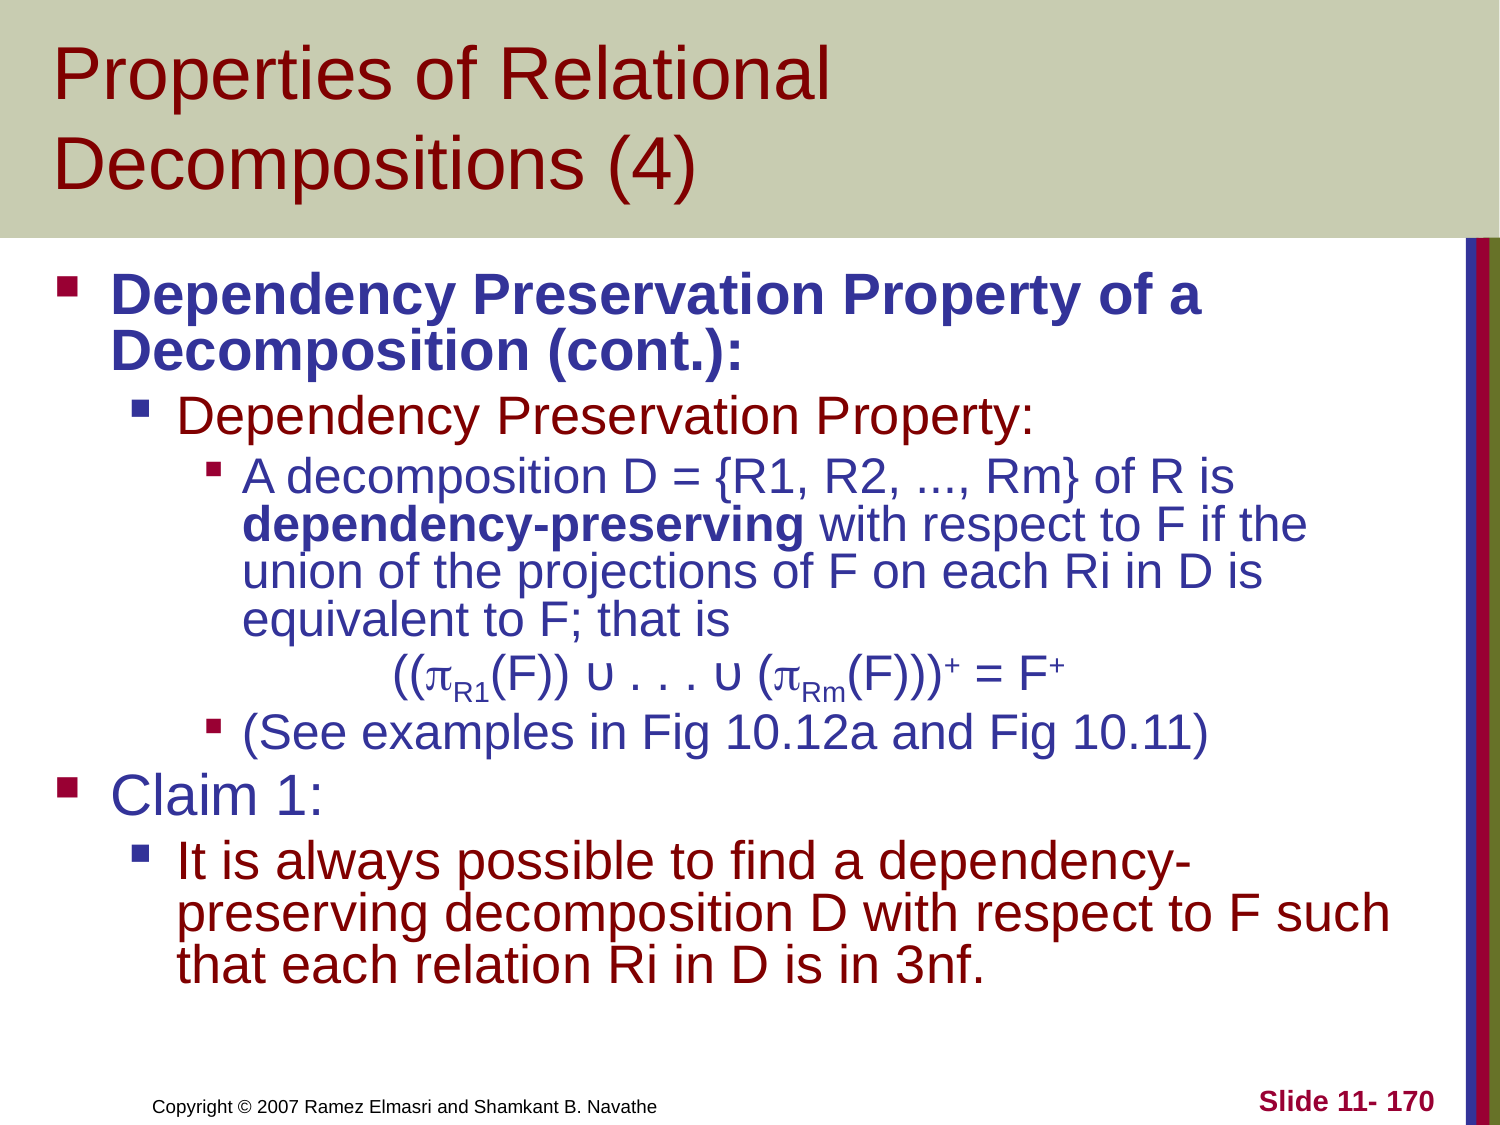

# Properties of Relational Decompositions (4)
Dependency Preservation Property of a Decomposition (cont.):
Dependency Preservation Property:
A decomposition D = {R1, R2, ..., Rm} of R is dependency-preserving with respect to F if the union of the projections of F on each Ri in D is equivalent to F; that is
	((πR1(F)) υ . . . υ (πRm(F)))+ = F+
(See examples in Fig 10.12a and Fig 10.11)
Claim 1:
It is always possible to find a dependency-preserving decomposition D with respect to F such that each relation Ri in D is in 3nf.
Slide 11- 170